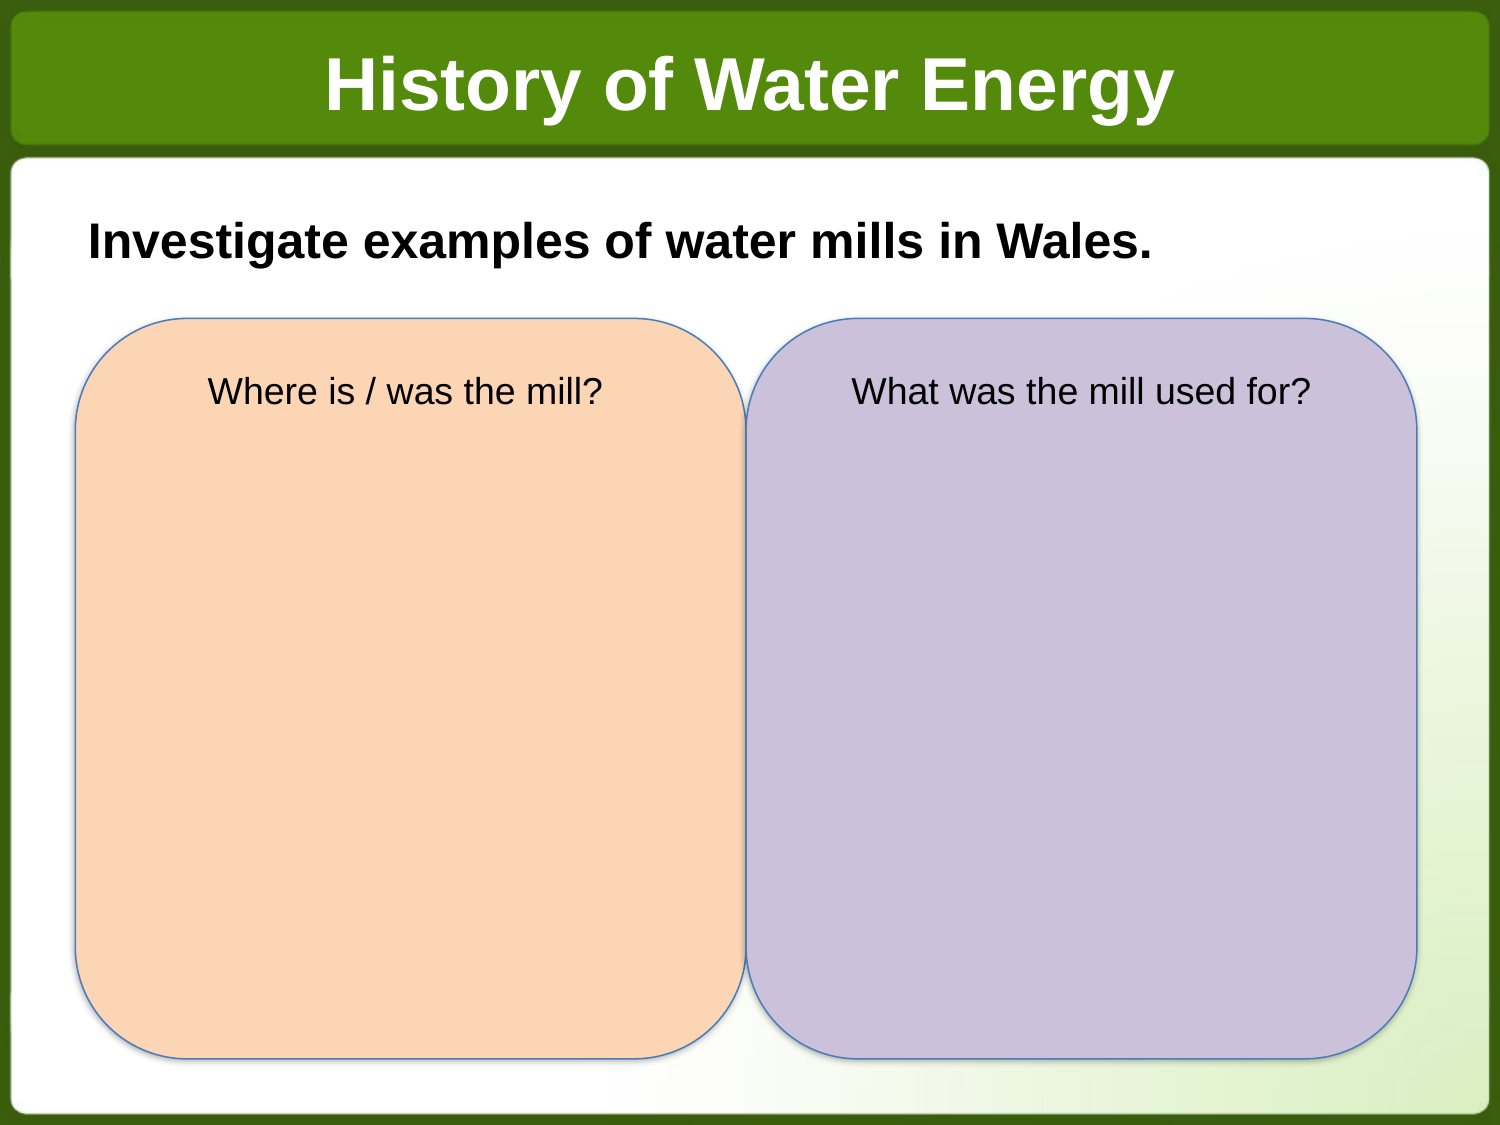

History of Water Energy
Investigate examples of water mills in Wales.

What was the mill used for?
Where is / was the mill?